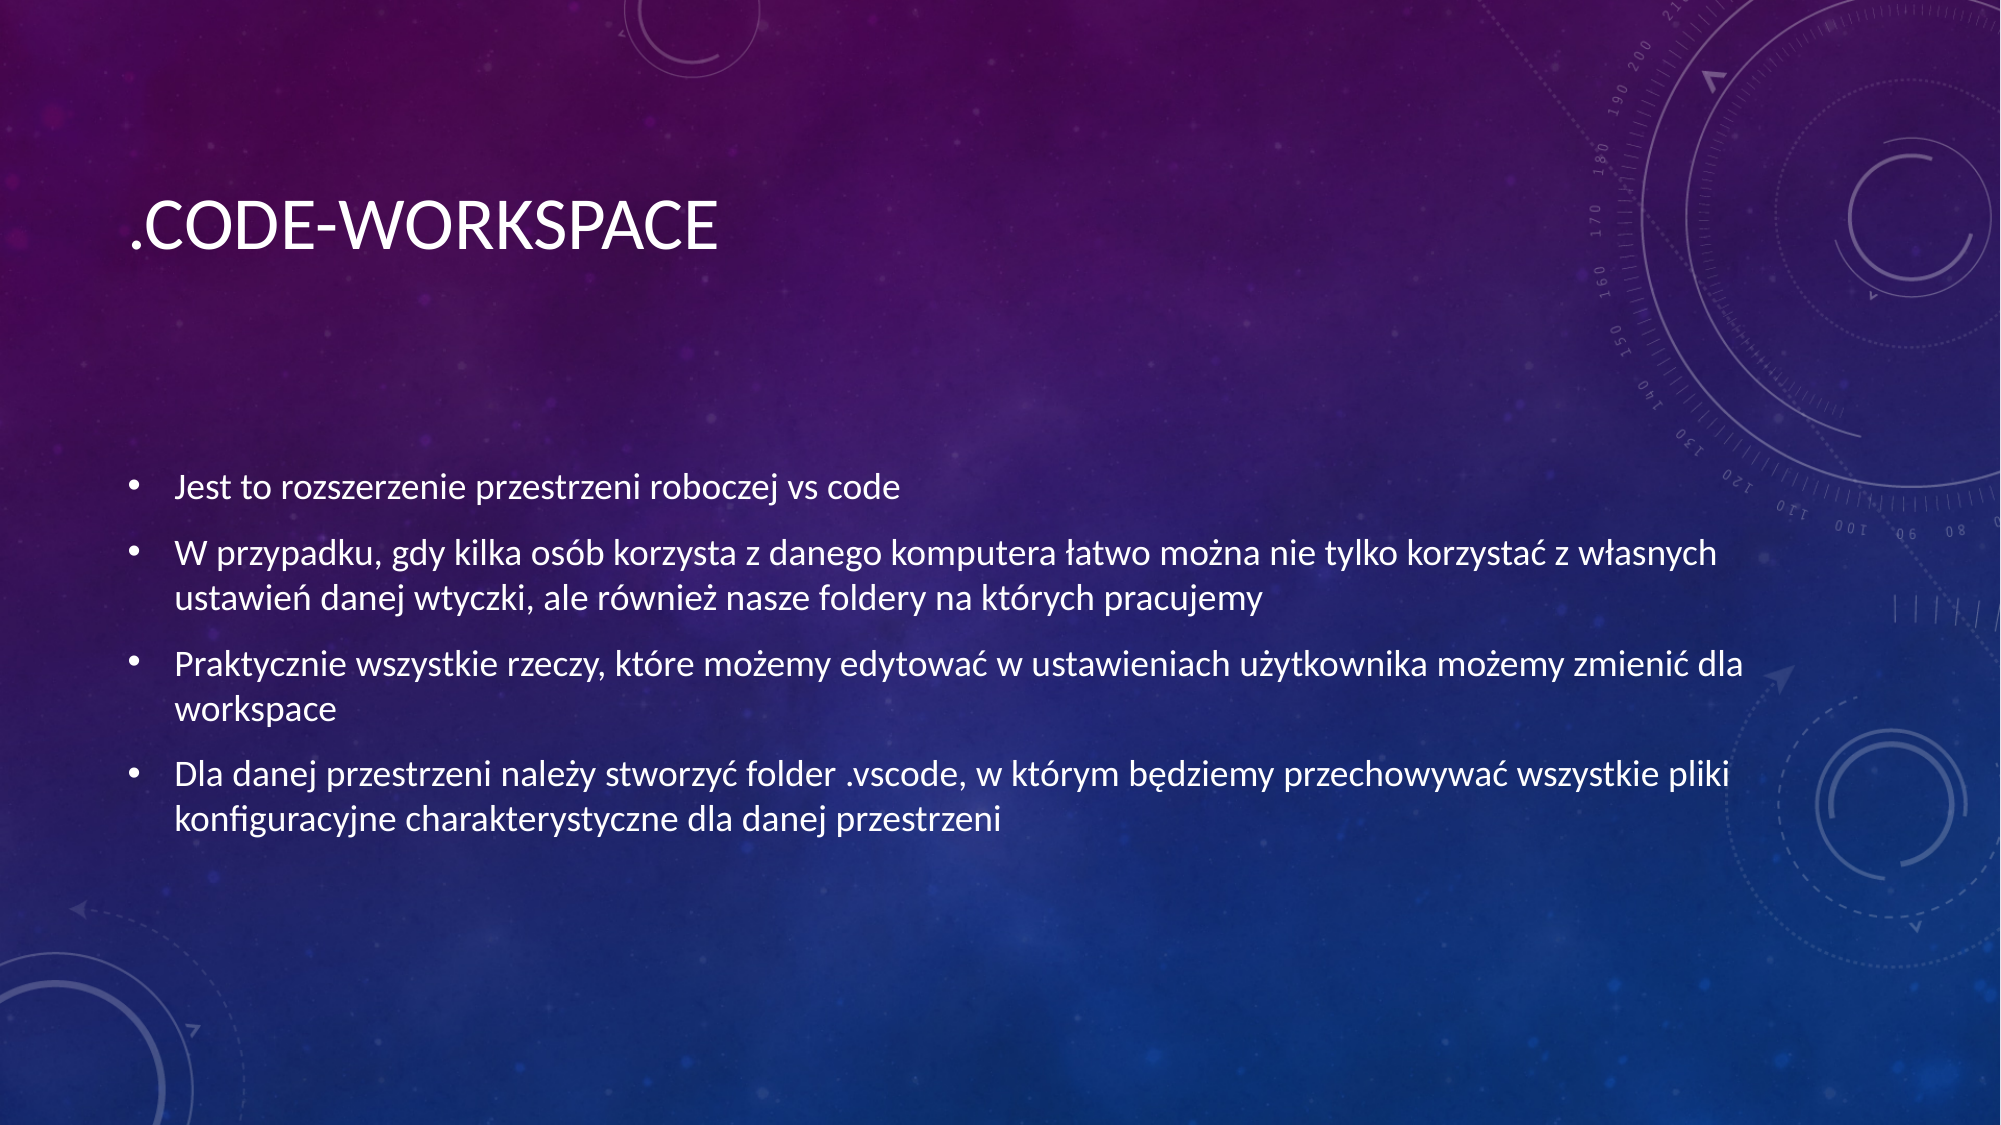

# .code-workspace
Jest to rozszerzenie przestrzeni roboczej vs code
W przypadku, gdy kilka osób korzysta z danego komputera łatwo można nie tylko korzystać z własnych ustawień danej wtyczki, ale również nasze foldery na których pracujemy
Praktycznie wszystkie rzeczy, które możemy edytować w ustawieniach użytkownika możemy zmienić dla workspace
Dla danej przestrzeni należy stworzyć folder .vscode, w którym będziemy przechowywać wszystkie pliki konfiguracyjne charakterystyczne dla danej przestrzeni